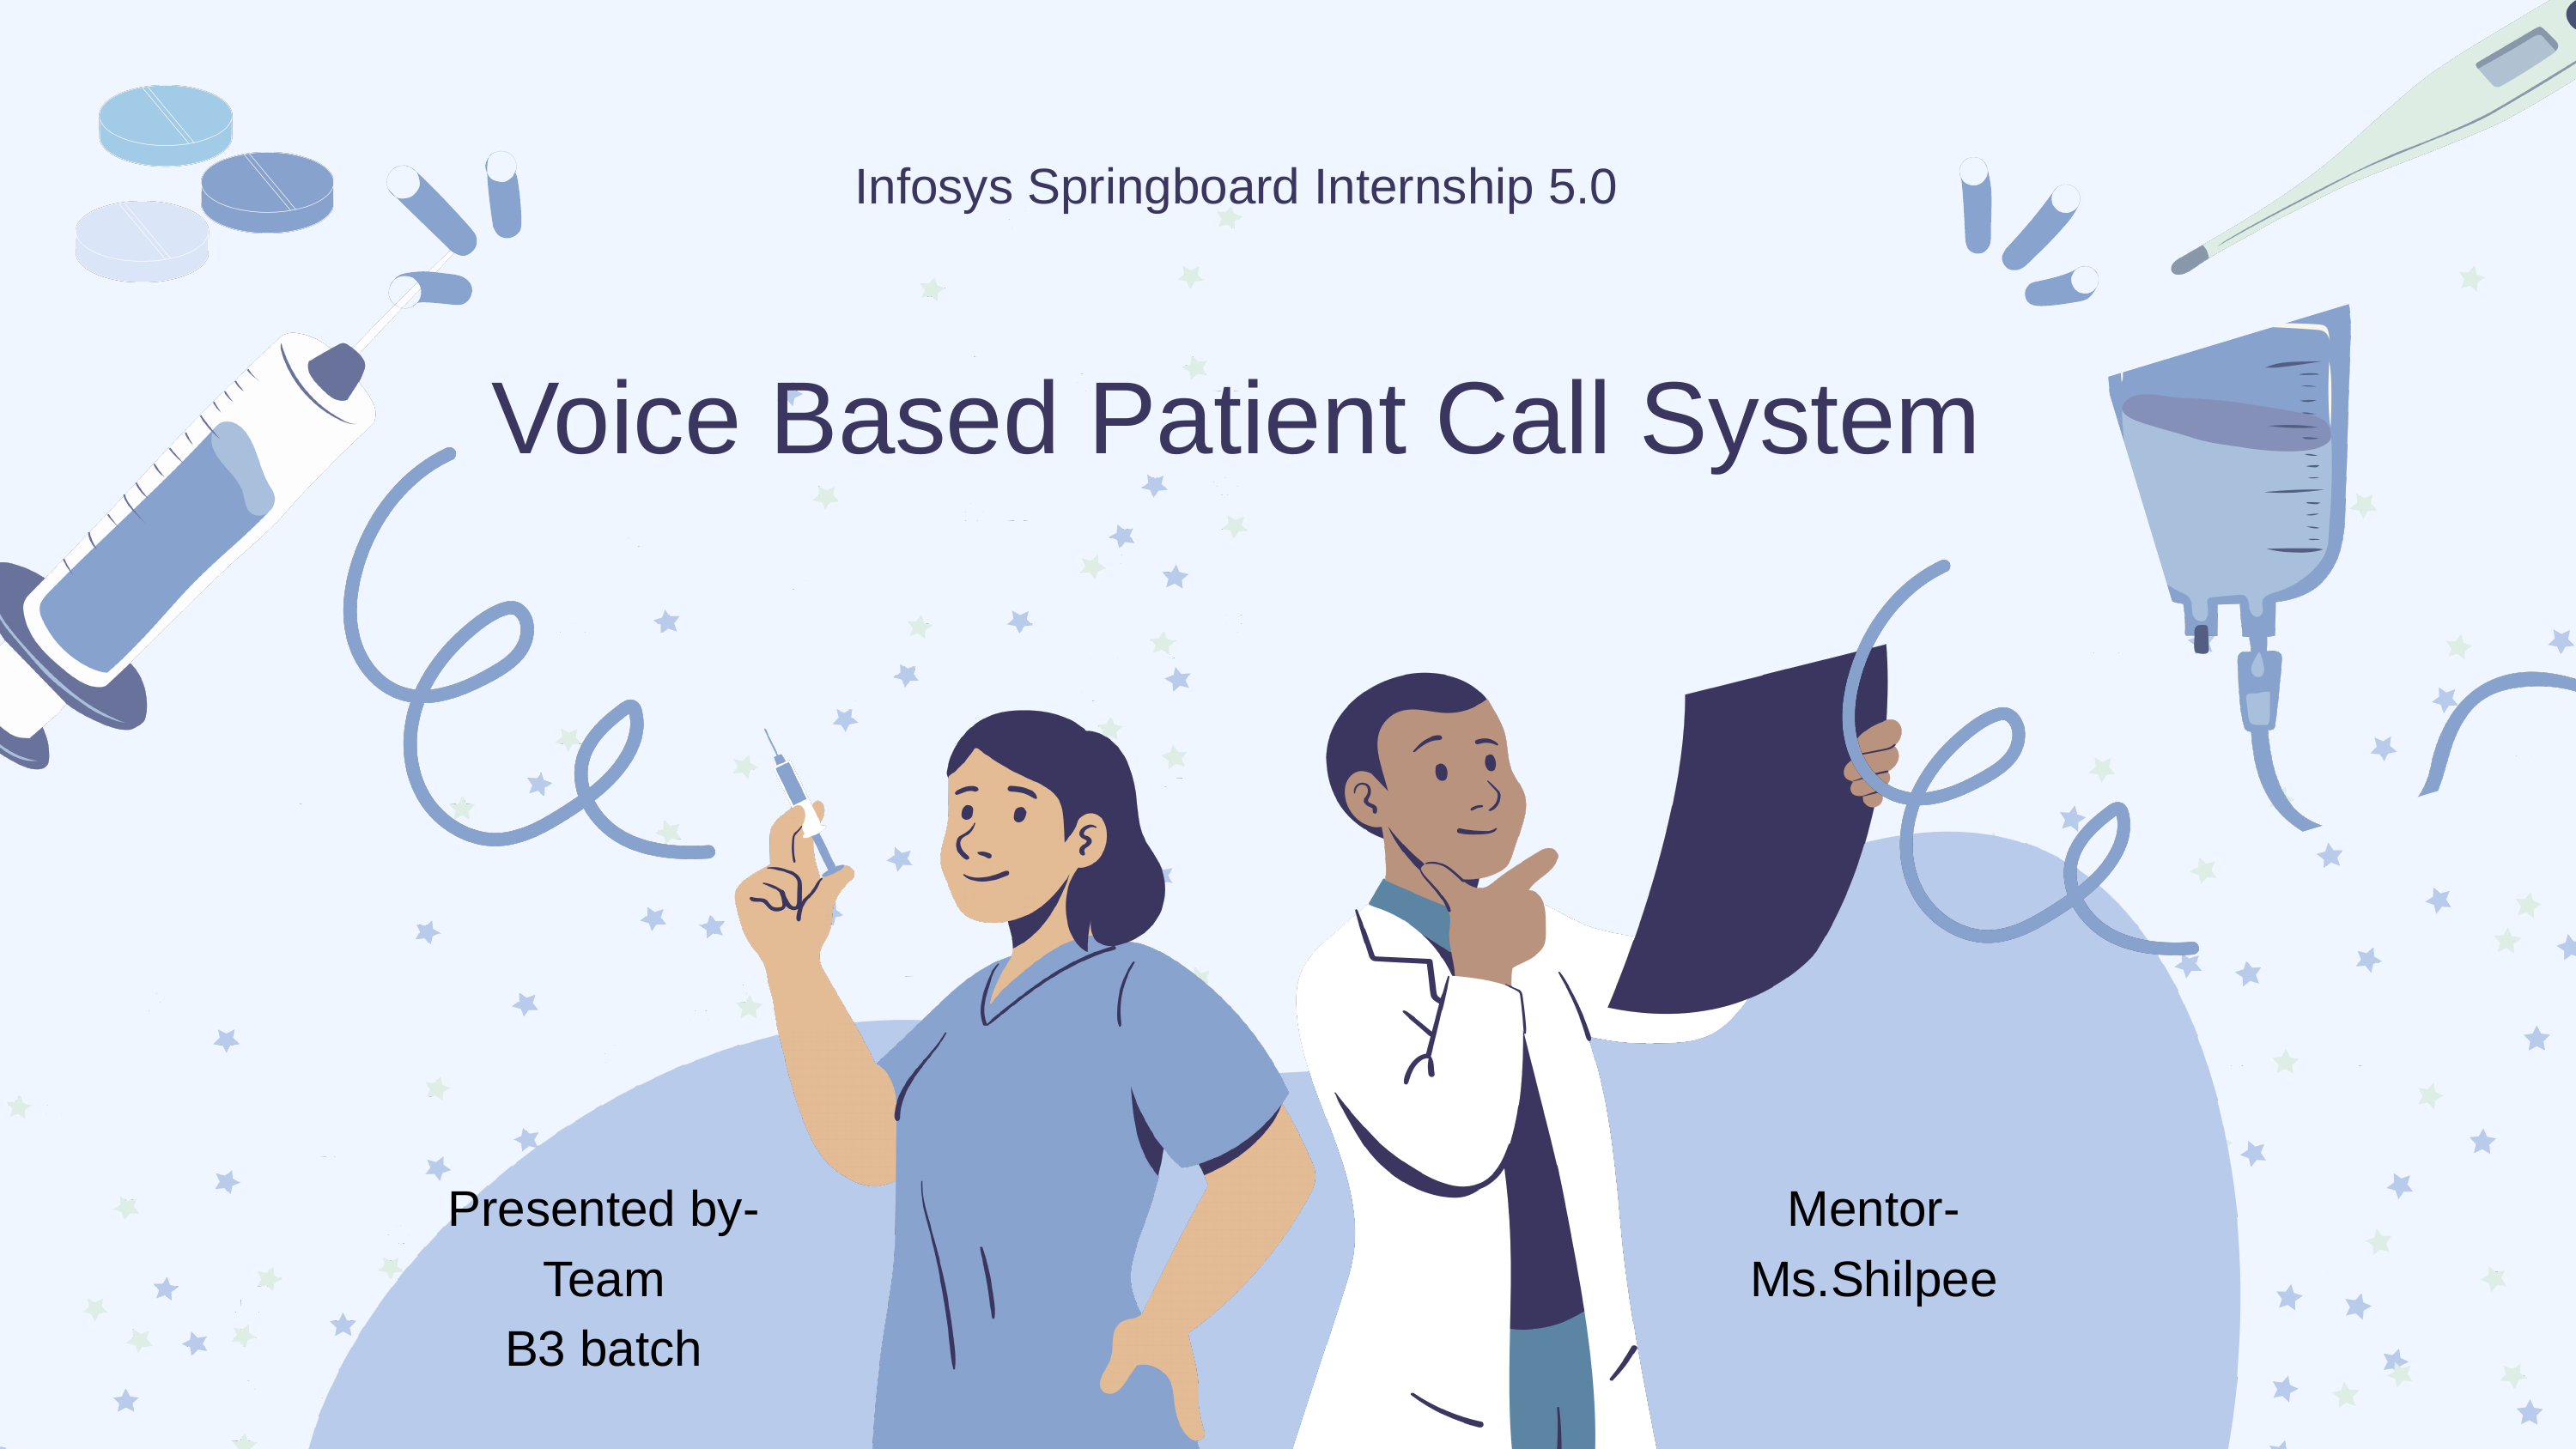

Infosys Springboard Internship 5.0

Voice Based Patient Call System

Presented by-
Team
B3 batch
Mentor-
Ms.Shilpee